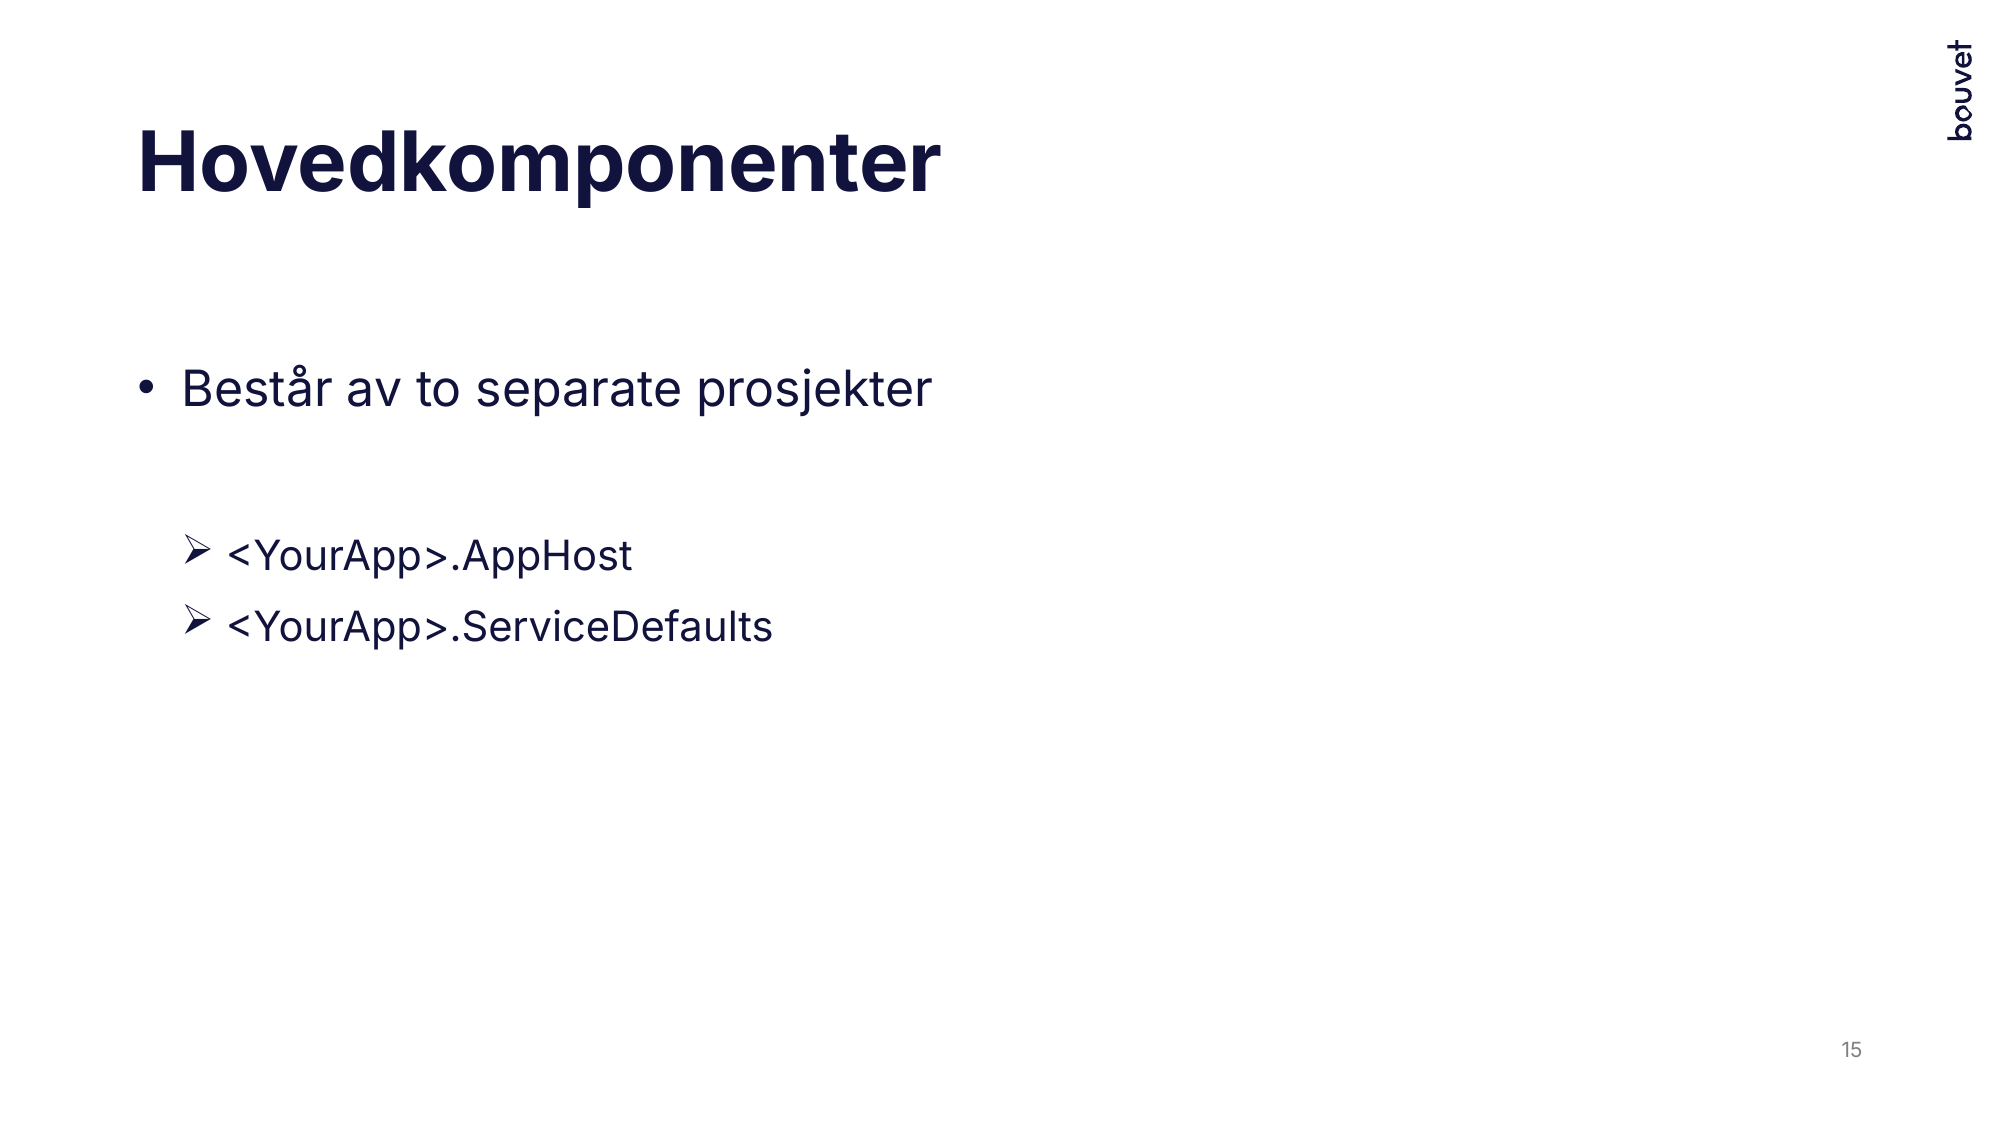

# Hovedkomponenter

Består av to separate prosjekter

<YourApp>.AppHost
<YourApp>.ServiceDefaults
15